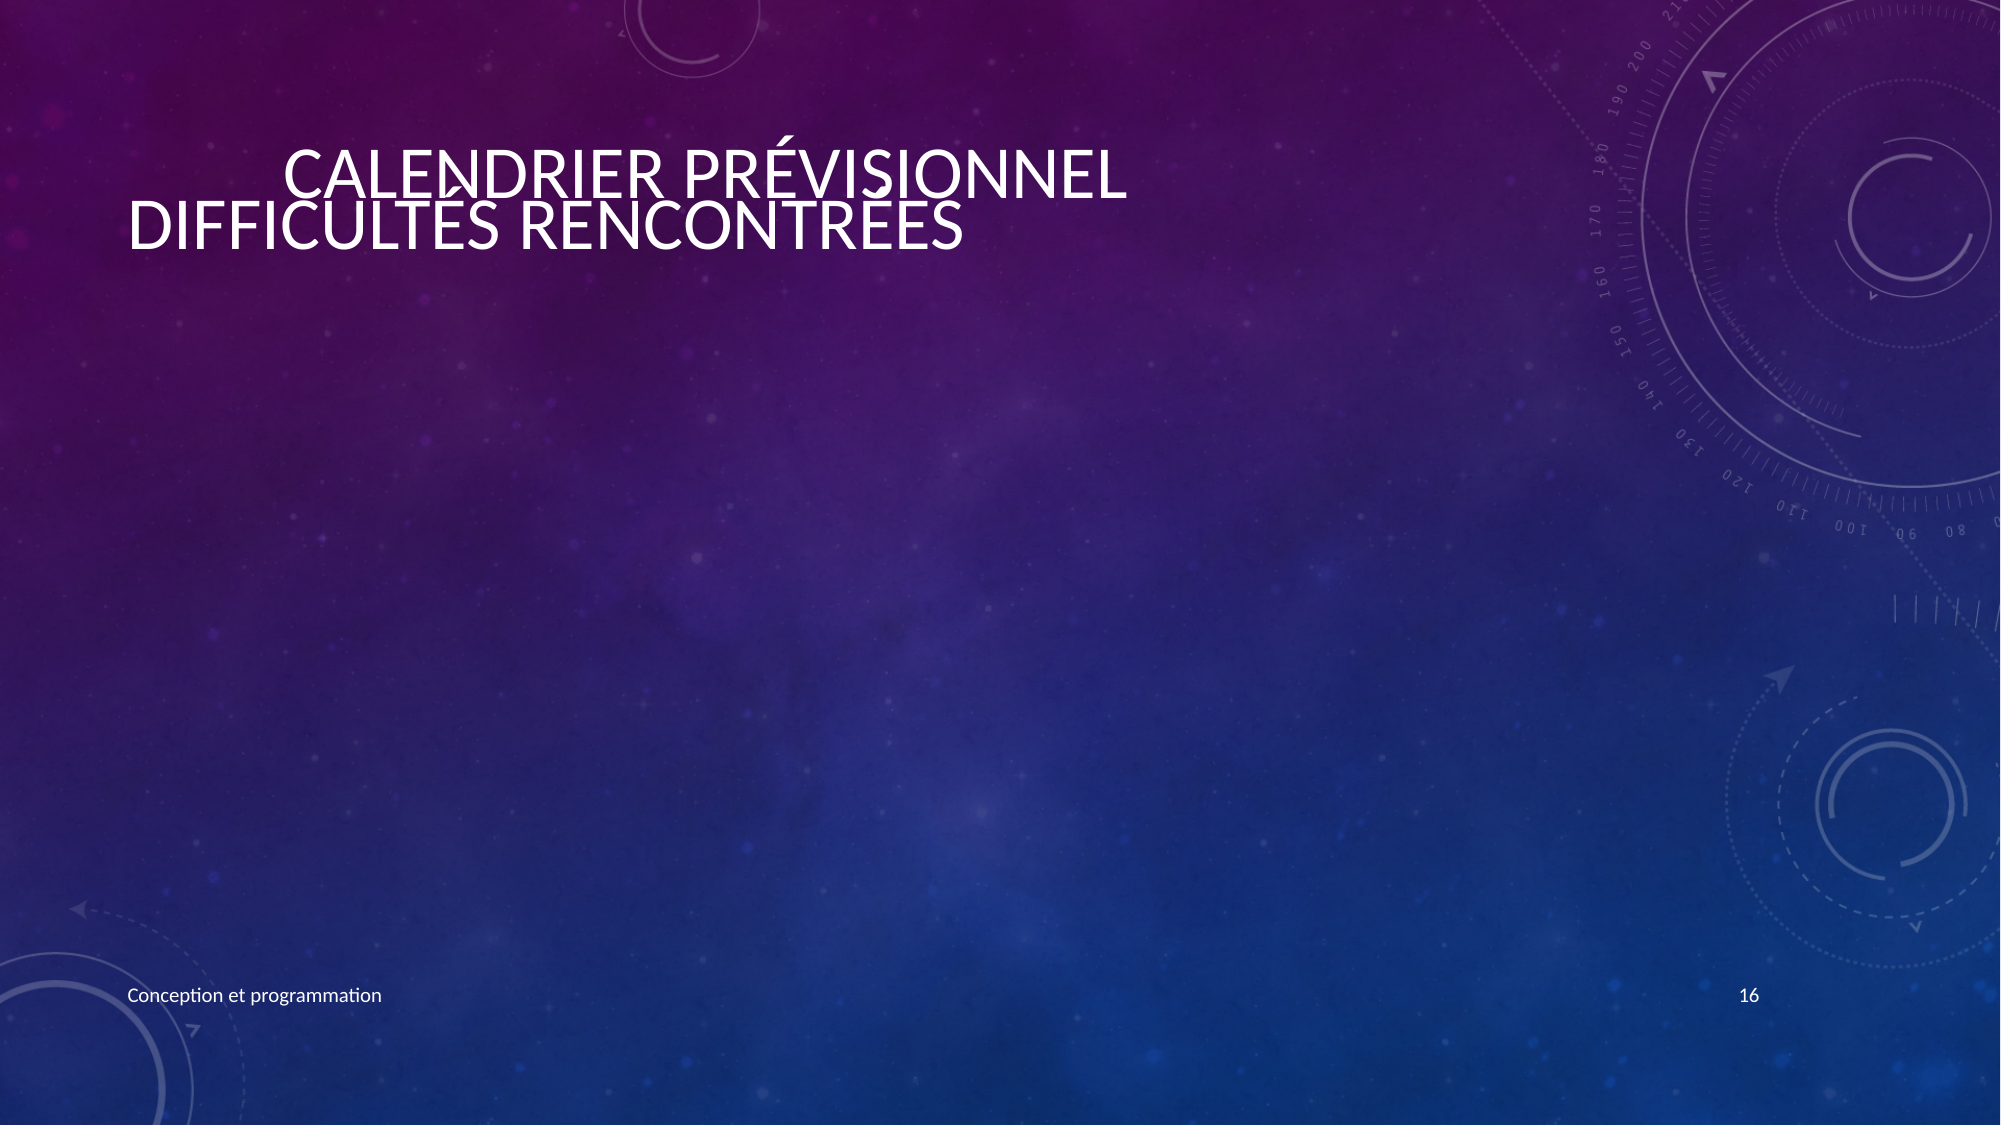

Calendrier prévisionnel
# Difficultés rencontrées

Conception et programmation
16